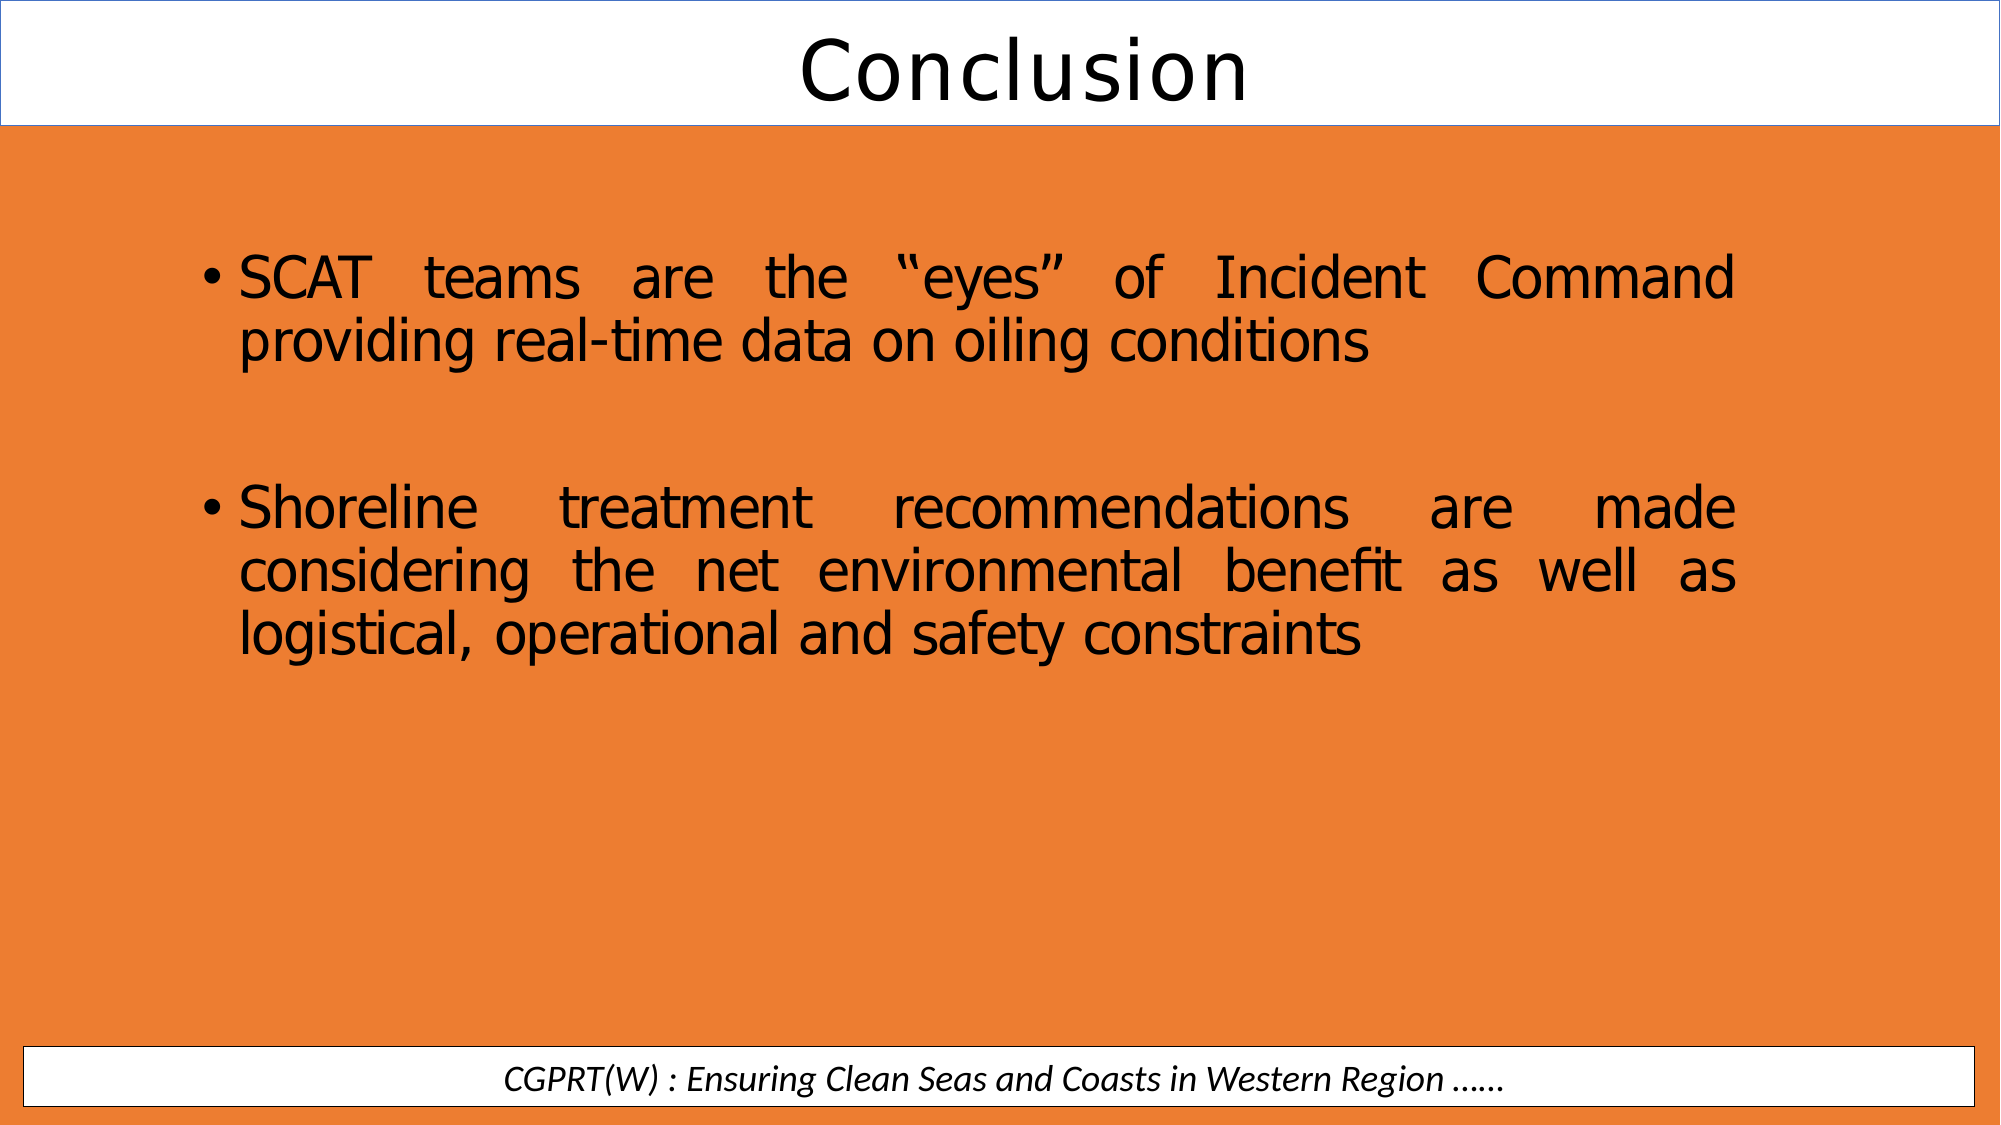

Conclusion
SCAT teams are the “eyes” of Incident Command providing real-time data on oiling conditions

Shoreline treatment recommendations are made considering the net environmental benefit as well as logistical, operational and safety constraints
 CGPRT(W) : Ensuring Clean Seas and Coasts in Western Region ……